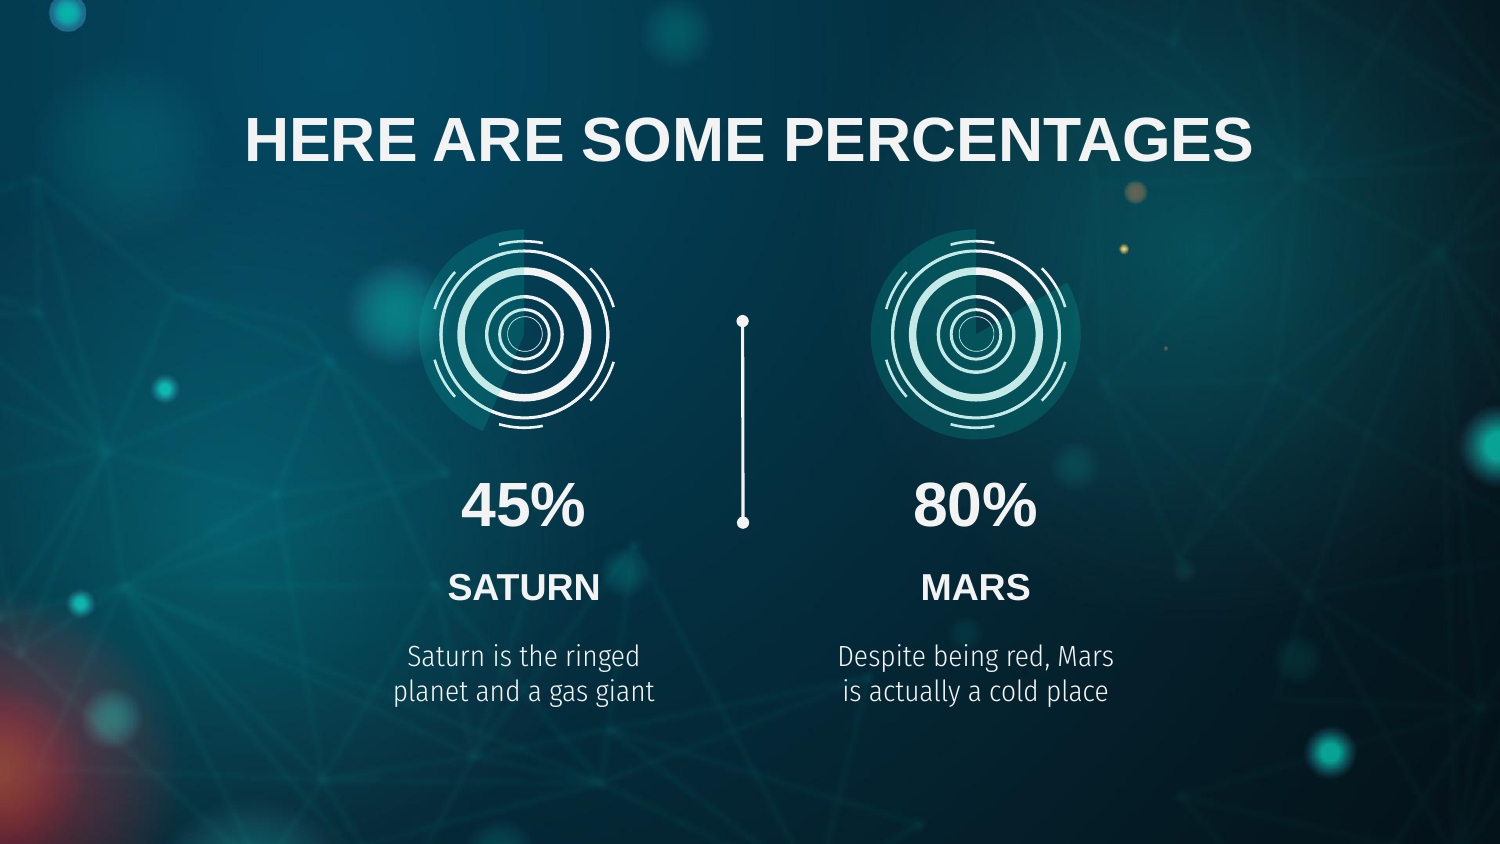

# HERE ARE SOME PERCENTAGES

45%
80%
SATURN
MARS
Saturn is the ringed planet and a gas giant
Despite being red, Mars is actually a cold place